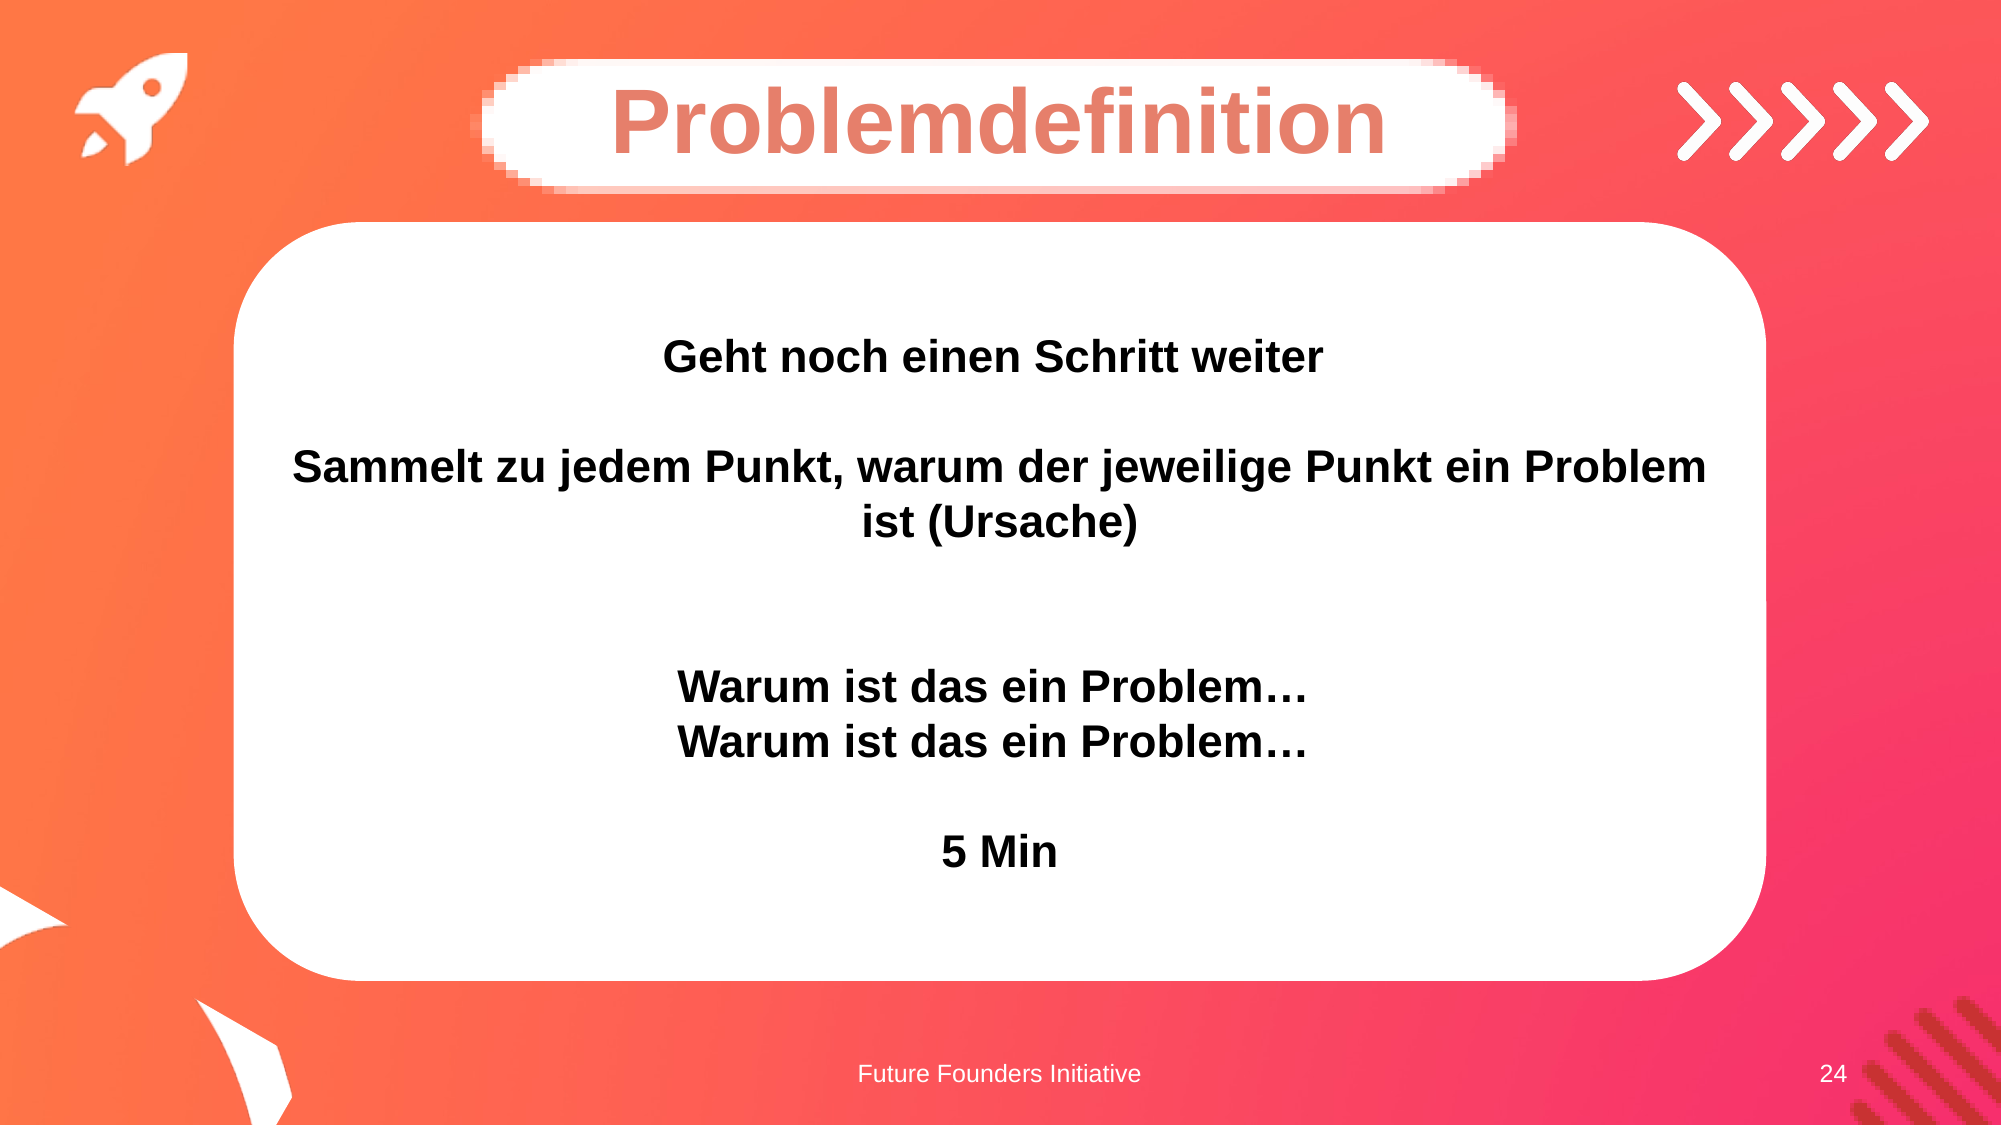

Problemdefinition
Geht noch einen Schritt weiter

Sammelt zu jedem Punkt, warum der jeweilige Punkt ein Problem ist (Ursache)

Warum ist das ein Problem…
Warum ist das ein Problem…

5 Min

Future Founders Initiative
24